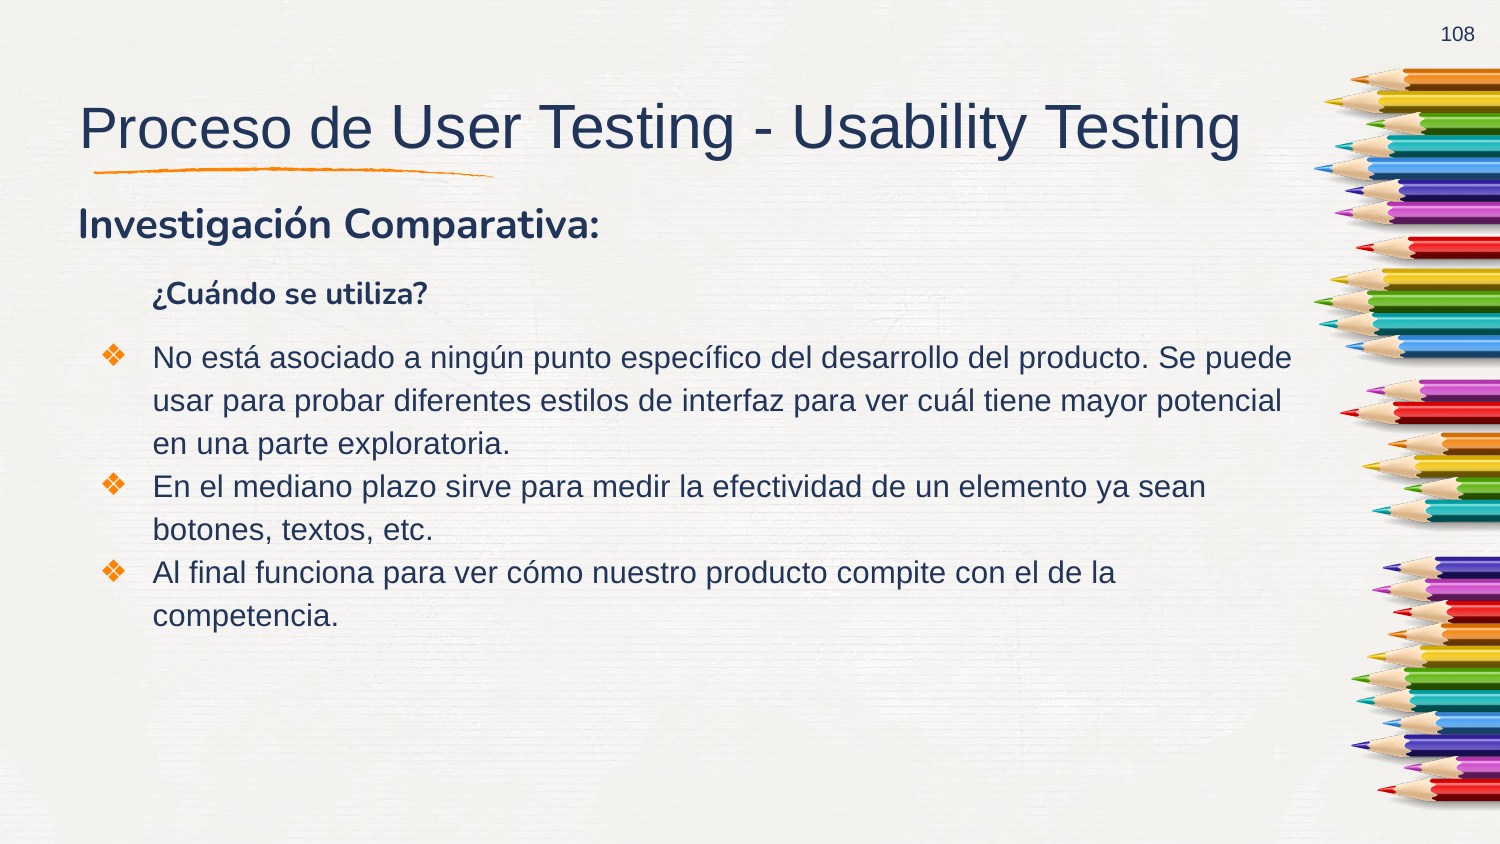

# Proceso de User Testing - Usability Testing
108
Investigación Comparativa:
¿Cuándo se utiliza?
No está asociado a ningún punto específico del desarrollo del producto. Se puede usar para probar diferentes estilos de interfaz para ver cuál tiene mayor potencial en una parte exploratoria.
En el mediano plazo sirve para medir la efectividad de un elemento ya sean botones, textos, etc.
Al final funciona para ver cómo nuestro producto compite con el de la competencia.